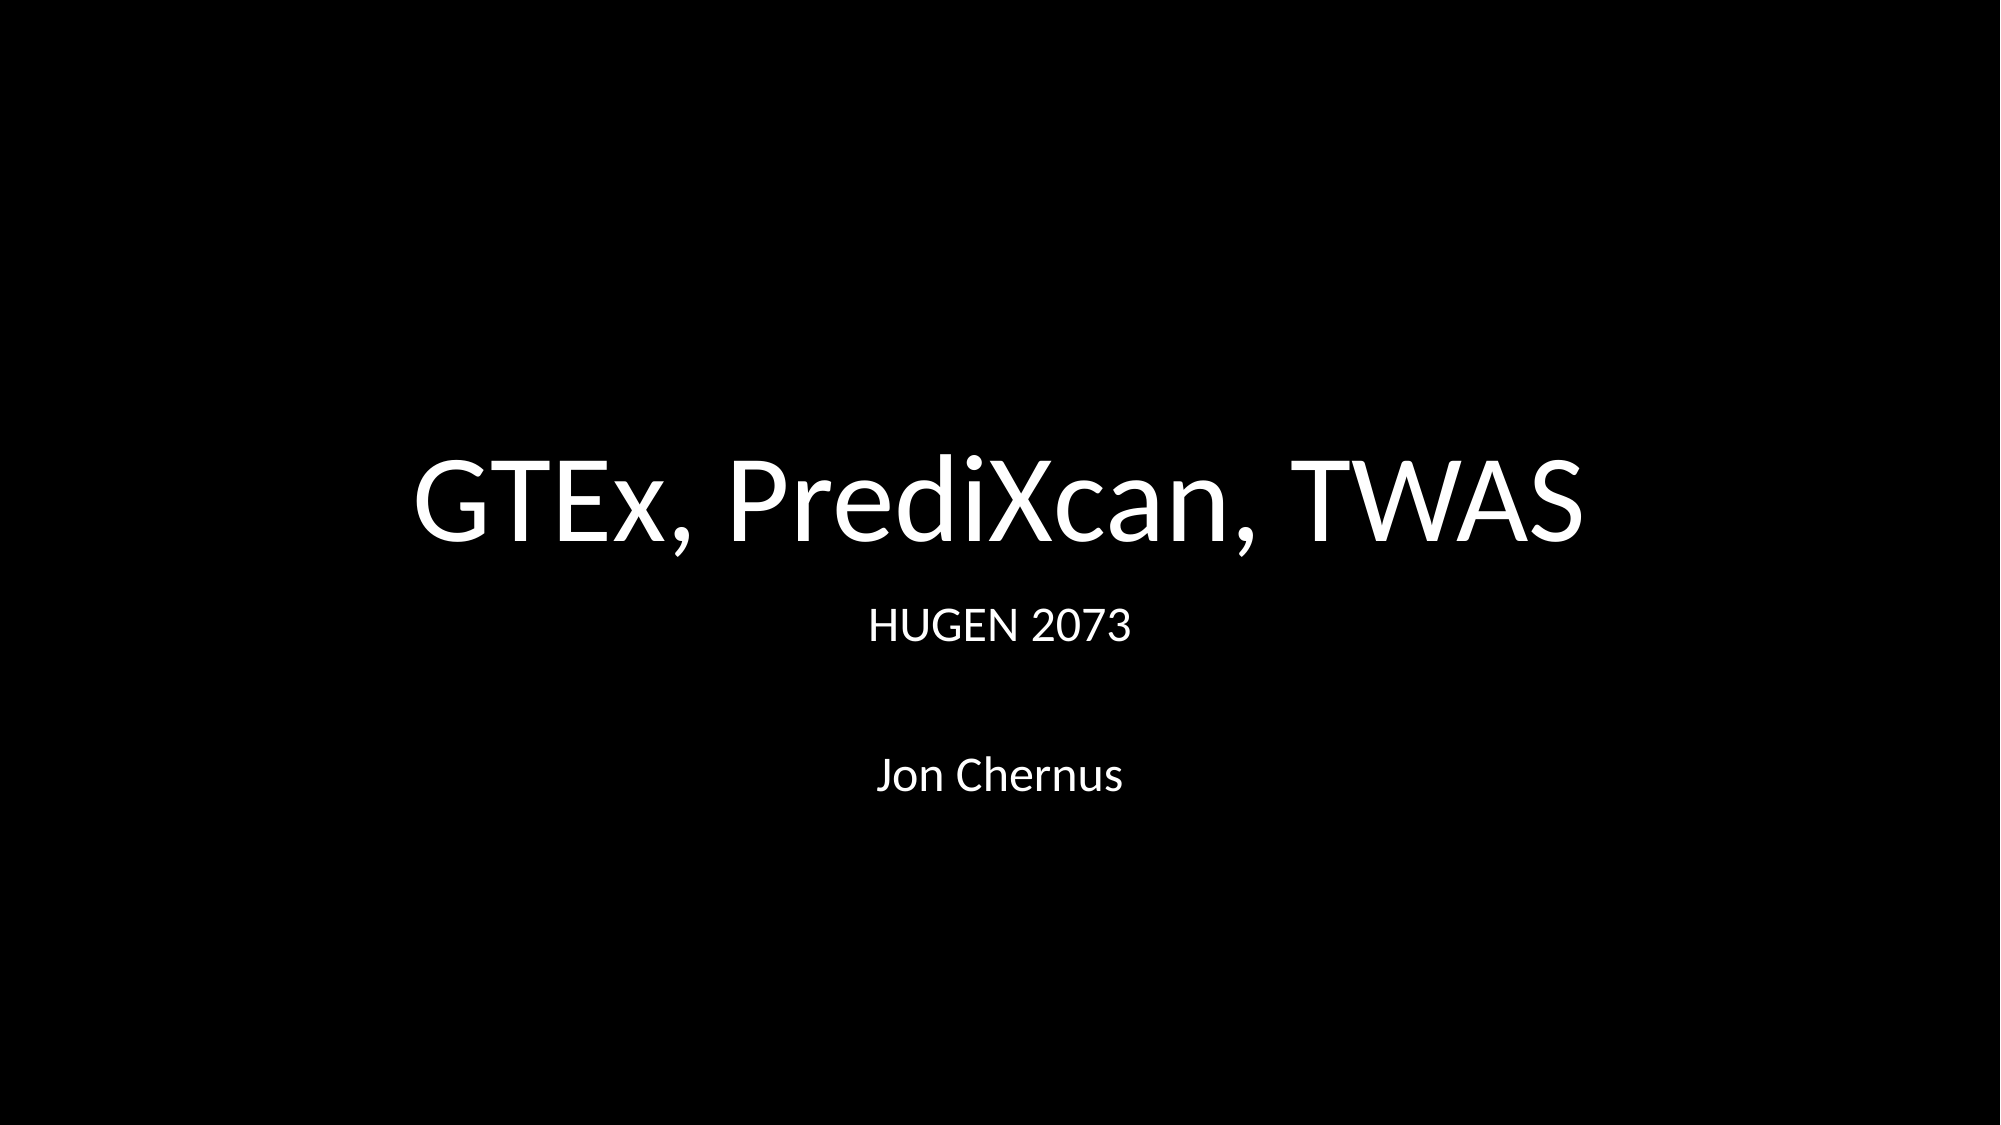

# GTEx, PrediXcan, TWAS
HUGEN 2073

Jon Chernus